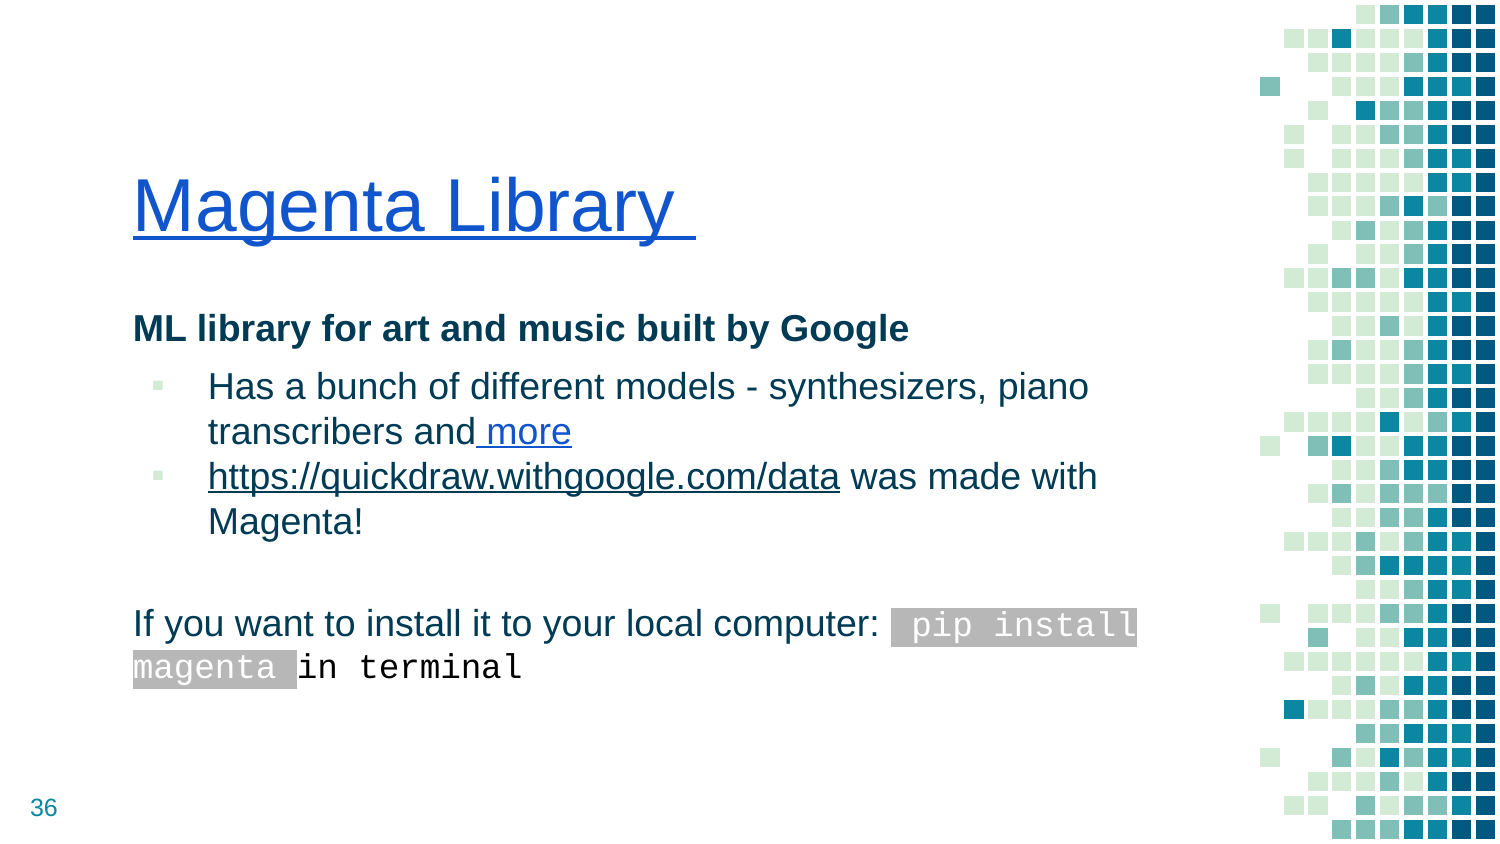

# Magenta Library
ML library for art and music built by Google
Has a bunch of different models - synthesizers, piano transcribers and more
https://quickdraw.withgoogle.com/data was made with Magenta!

If you want to install it to your local computer:  pip install magenta in terminal
36